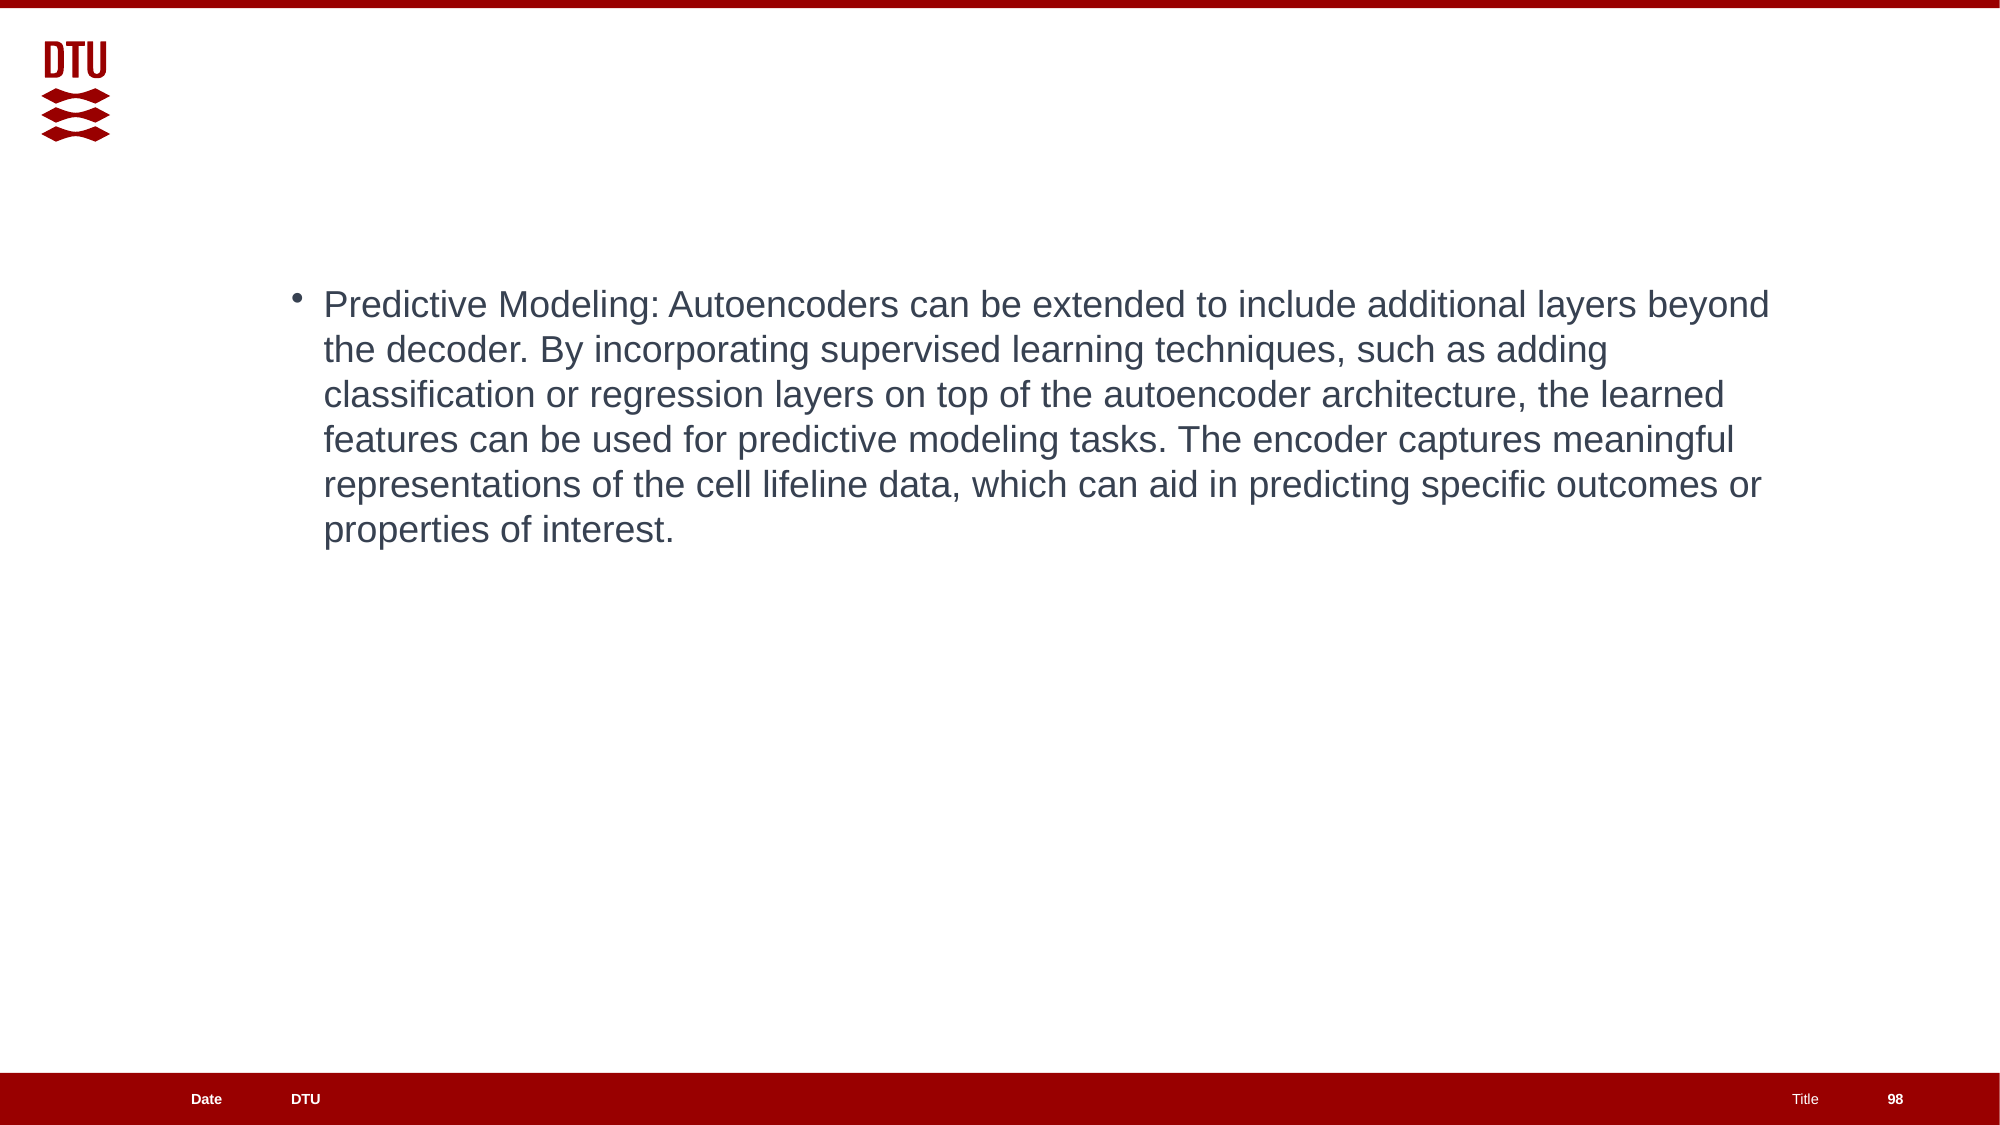

#
Predictive Modeling: Autoencoders can be extended to include additional layers beyond the decoder. By incorporating supervised learning techniques, such as adding classification or regression layers on top of the autoencoder architecture, the learned features can be used for predictive modeling tasks. The encoder captures meaningful representations of the cell lifeline data, which can aid in predicting specific outcomes or properties of interest.

98